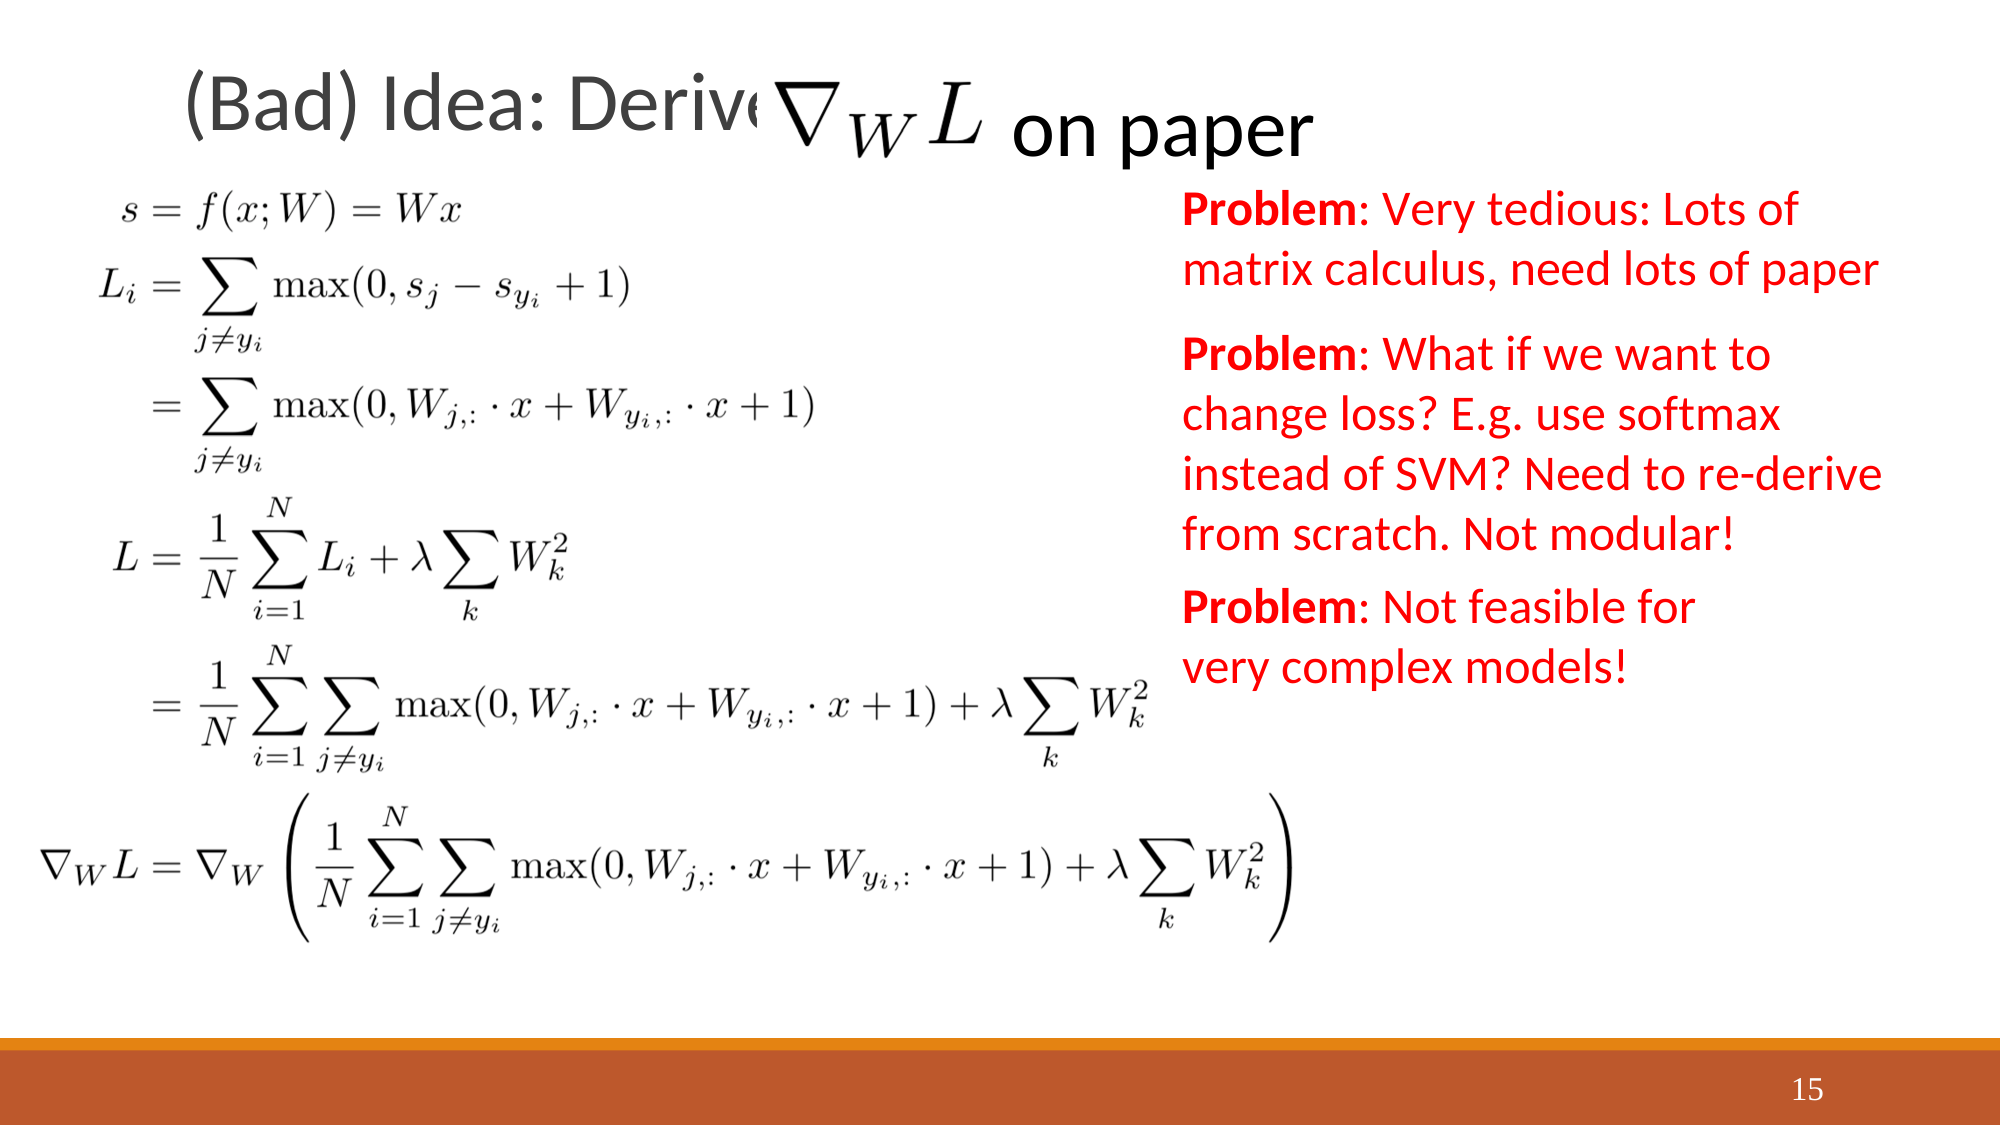

# (Bad) Idea: Derive

on paper
Problem: Very tedious: Lots of matrix calculus, need lots of paper
Problem: What if we want to change loss? E.g. use softmax instead of SVM? Need to re-derive from scratch. Not modular!
Problem: Not feasible for very complex models!

15
Justin Johnson
September 23, 2019
Lecture 6 - 15